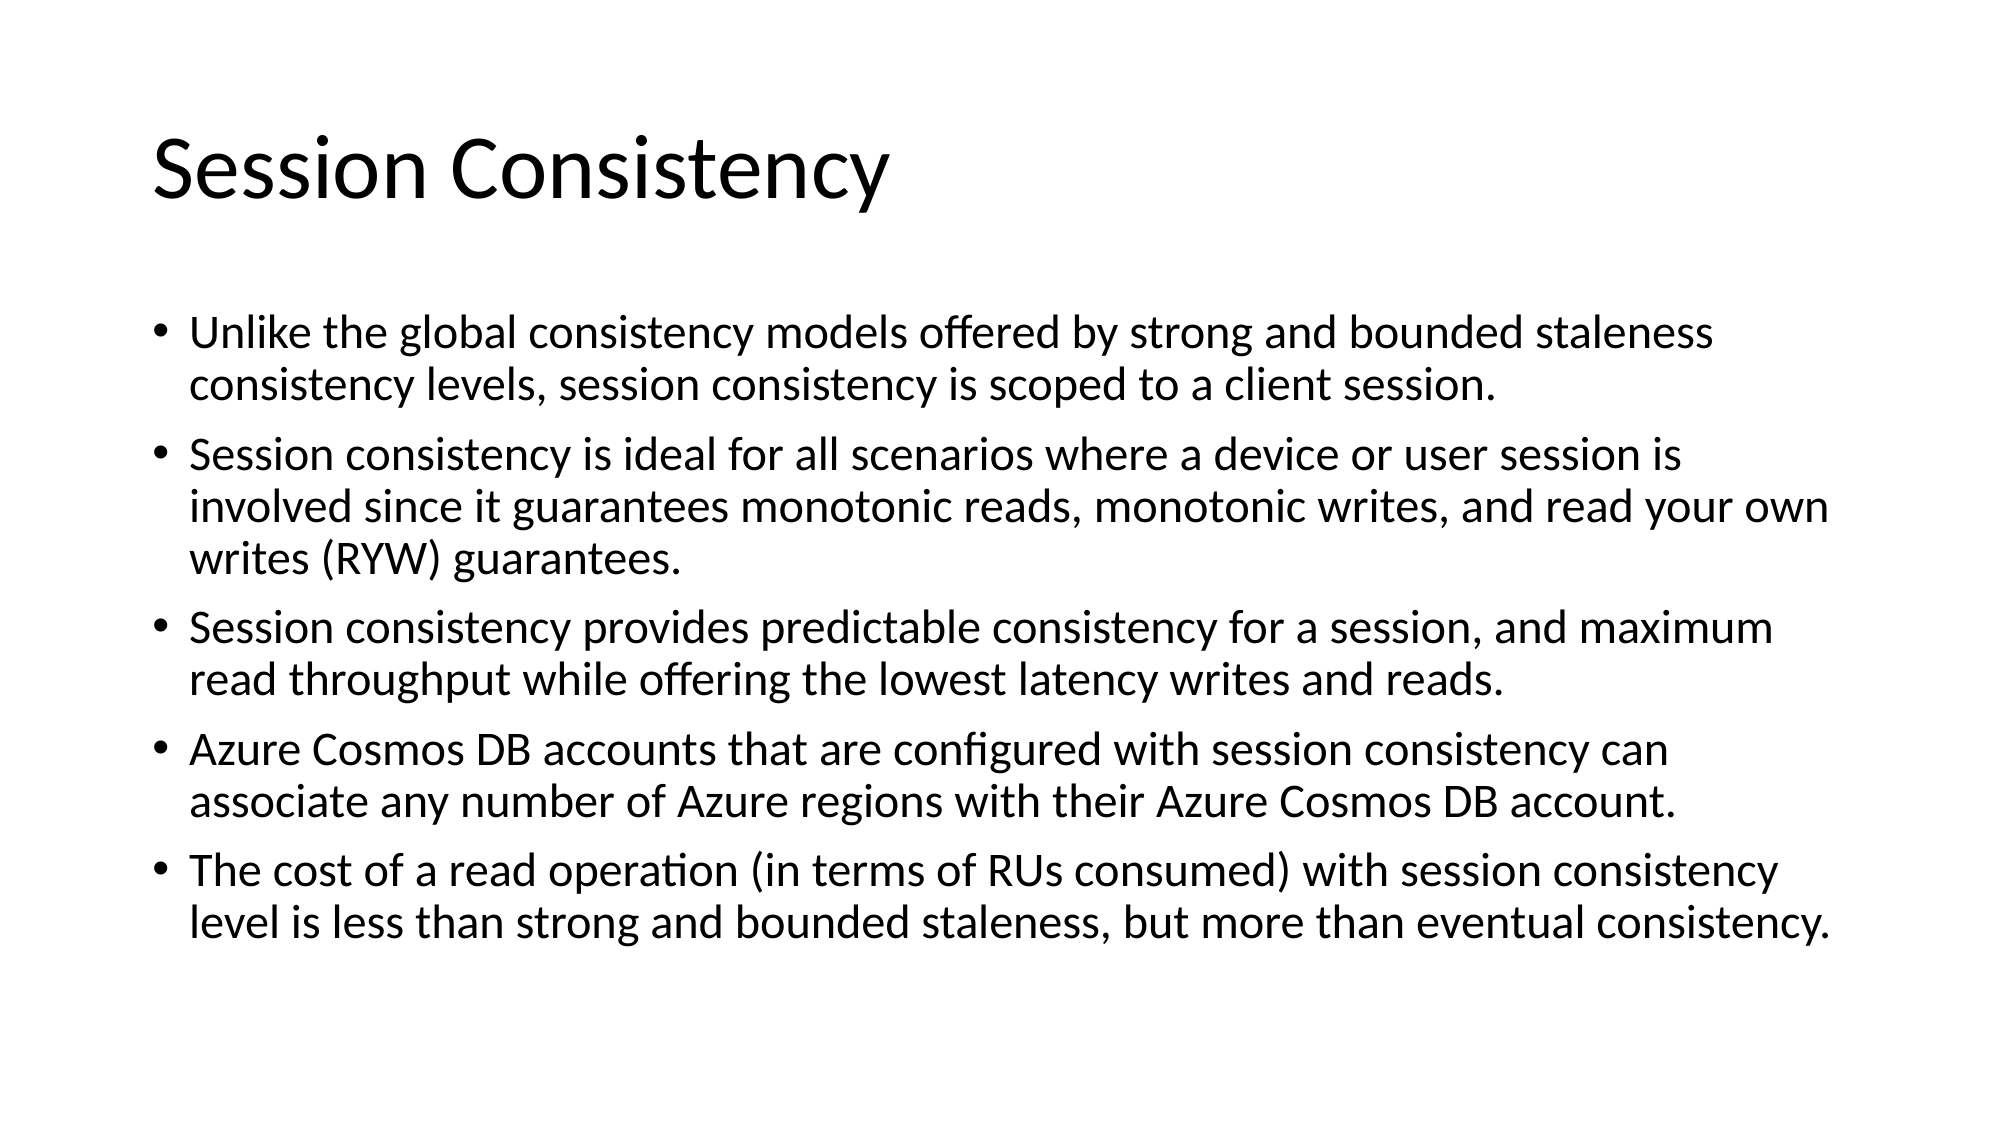

# Session Consistency
Unlike the global consistency models offered by strong and bounded staleness consistency levels, session consistency is scoped to a client session.
Session consistency is ideal for all scenarios where a device or user session is involved since it guarantees monotonic reads, monotonic writes, and read your own writes (RYW) guarantees.
Session consistency provides predictable consistency for a session, and maximum read throughput while offering the lowest latency writes and reads.
Azure Cosmos DB accounts that are configured with session consistency can associate any number of Azure regions with their Azure Cosmos DB account.
The cost of a read operation (in terms of RUs consumed) with session consistency level is less than strong and bounded staleness, but more than eventual consistency.